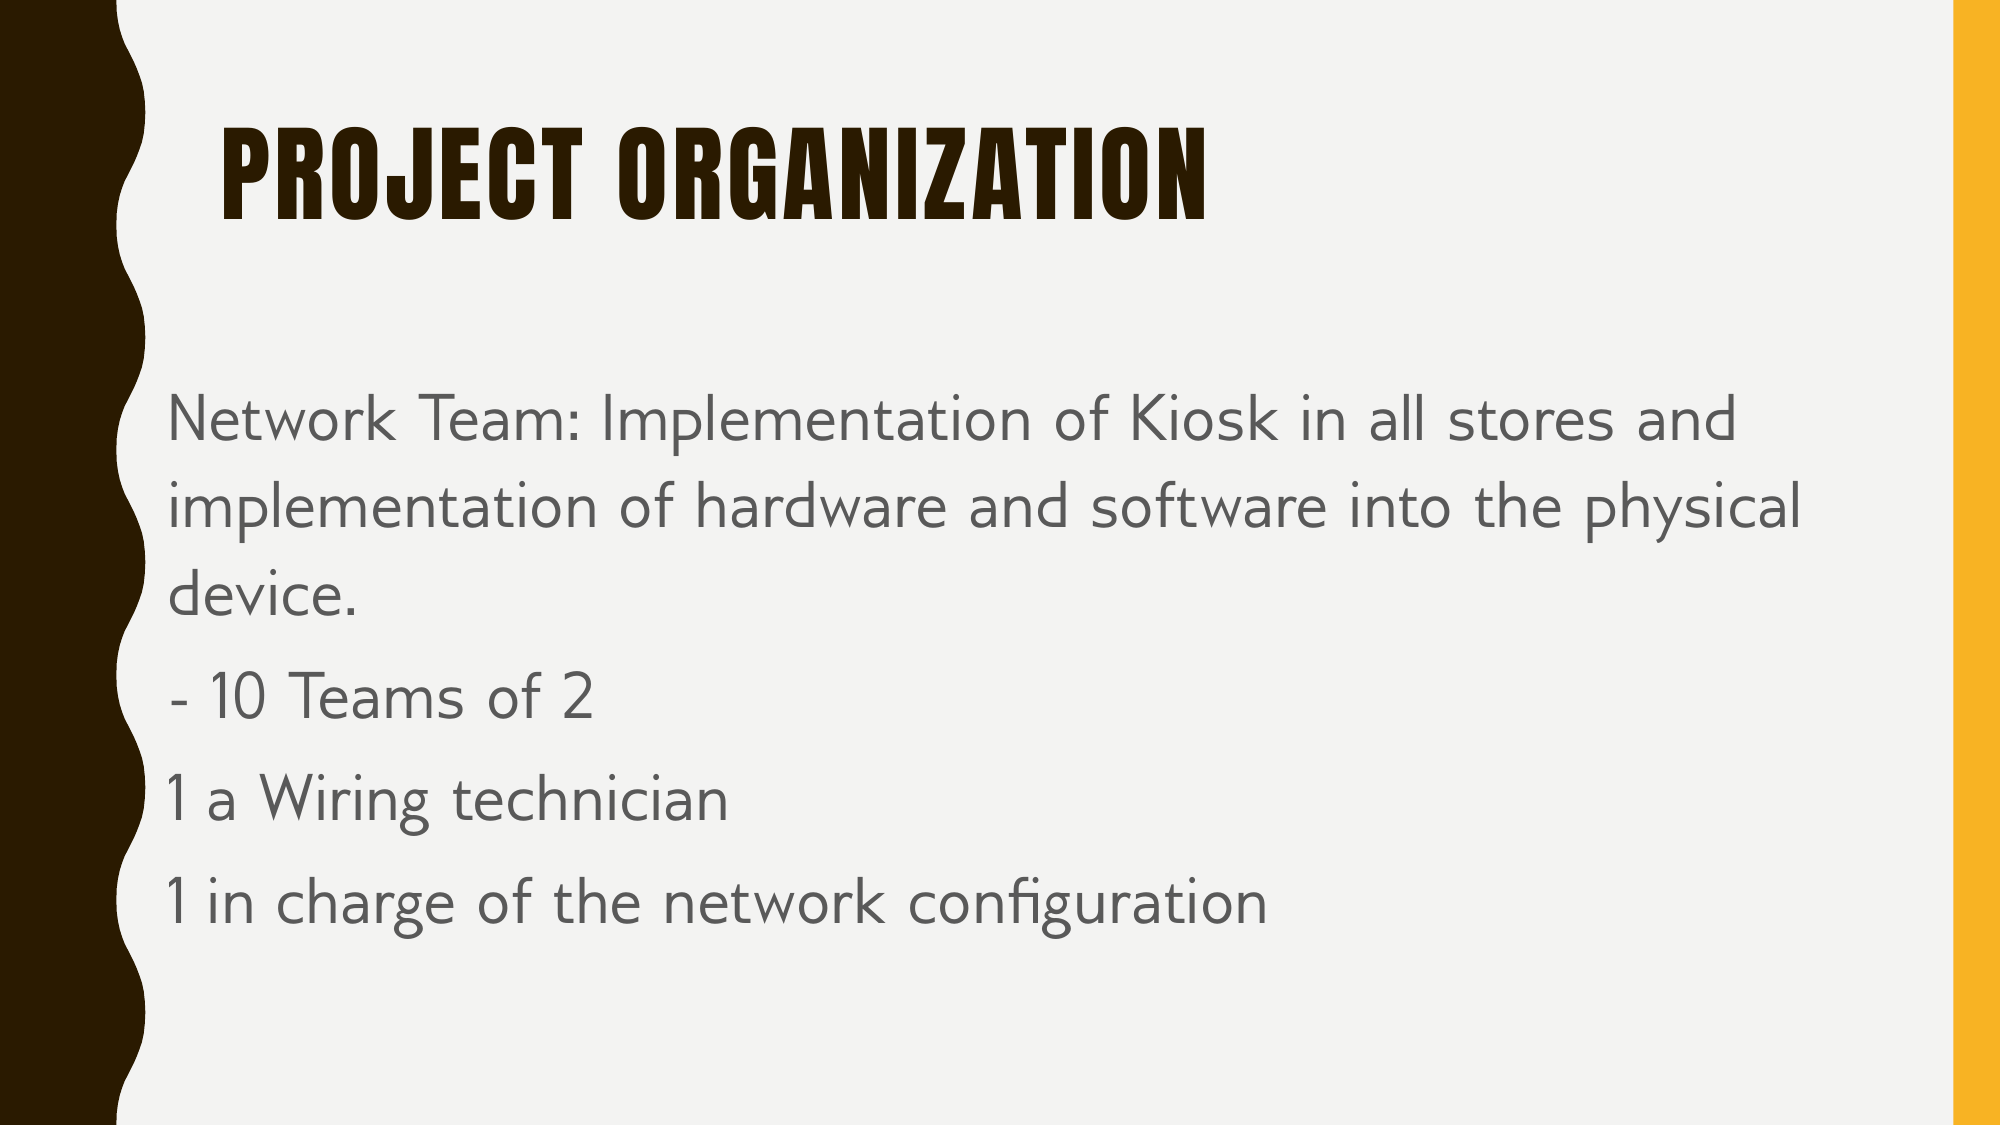

# Project Organization
Network Team: Implementation of Kiosk in all stores and implementation of hardware and software into the physical device.
- 10 Teams of 2
1 a Wiring technician
1 in charge of the network configuration